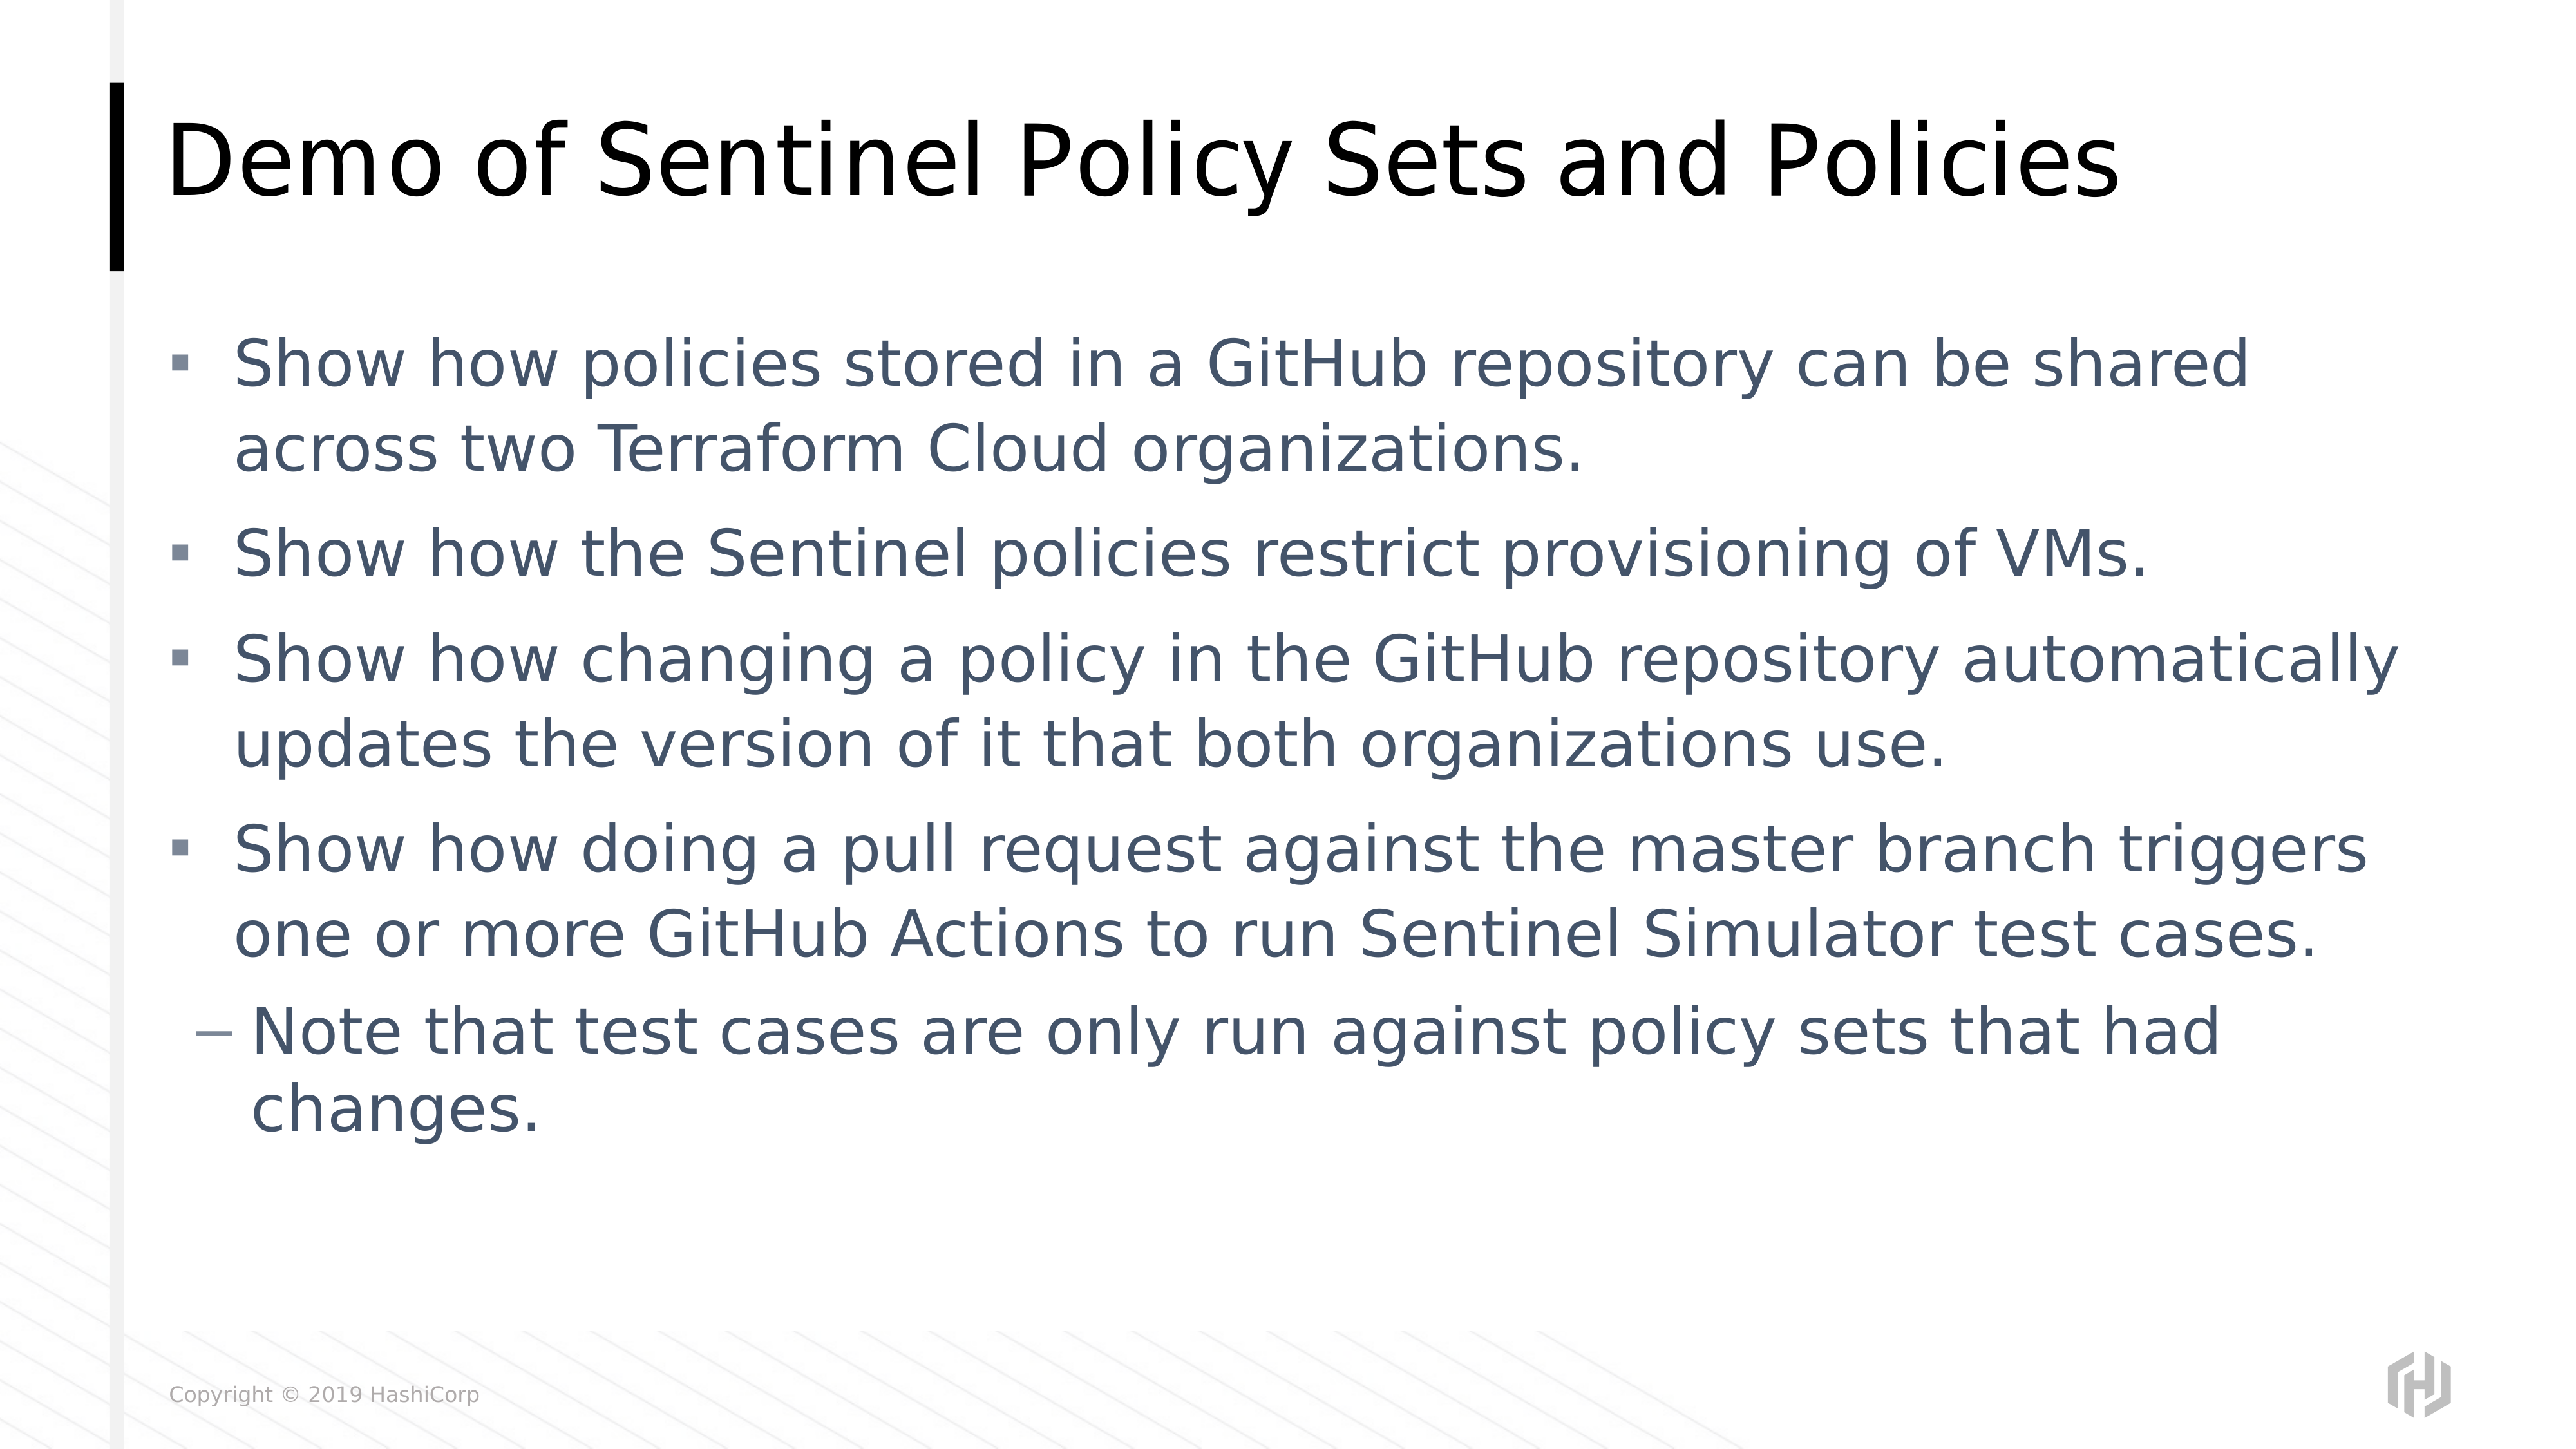

# Demo of Sentinel Policy Sets and Policies
Show how policies stored in a GitHub repository can be shared across two Terraform Cloud organizations.
Show how the Sentinel policies restrict provisioning of VMs.
Show how changing a policy in the GitHub repository automatically updates the version of it that both organizations use.
Show how doing a pull request against the master branch triggers one or more GitHub Actions to run Sentinel Simulator test cases.
Note that test cases are only run against policy sets that had changes.